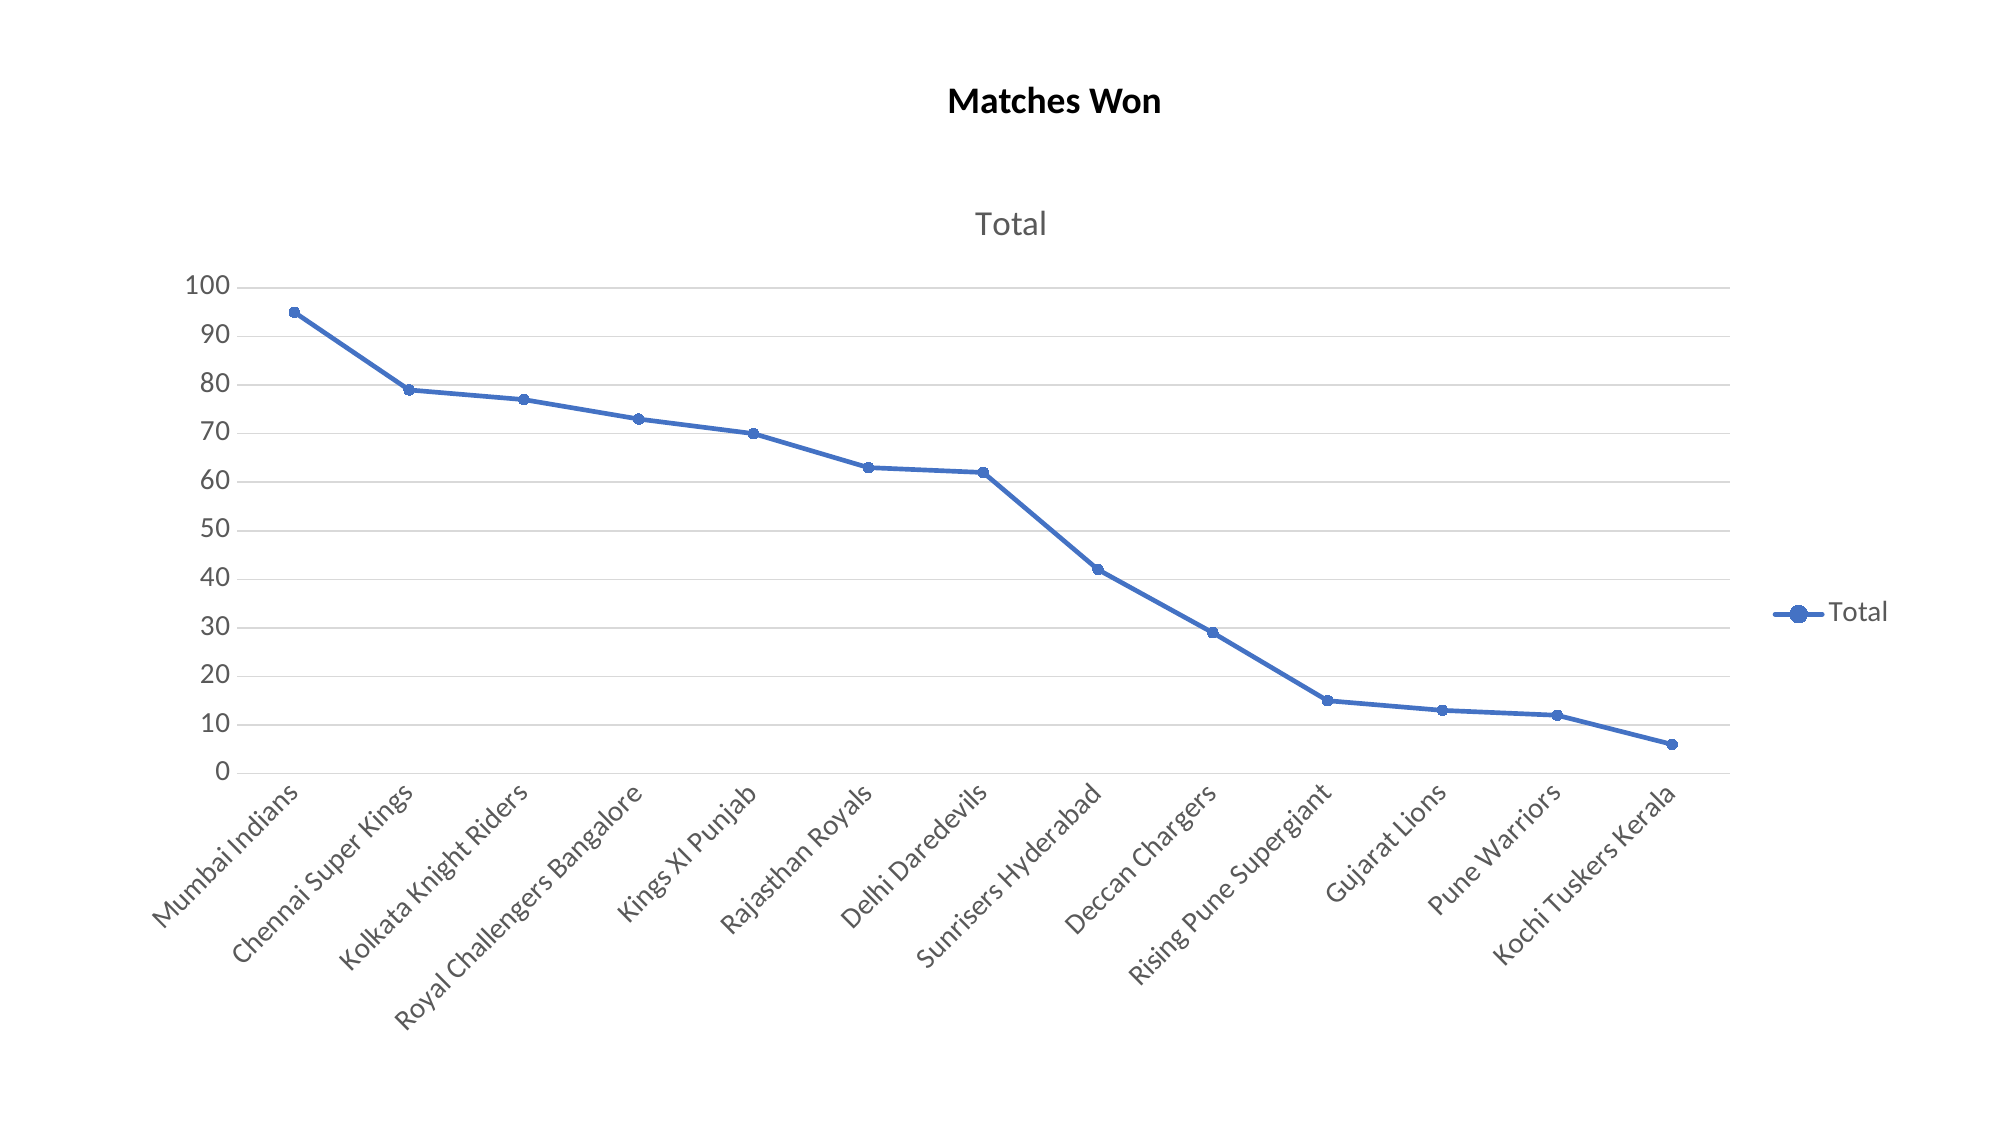

Matches Won

### Chart:

| Category | Total |
|---|---|
| Mumbai Indians | 95.0 |
| Chennai Super Kings | 79.0 |
| Kolkata Knight Riders | 77.0 |
| Royal Challengers Bangalore | 73.0 |
| Kings XI Punjab | 70.0 |
| Rajasthan Royals | 63.0 |
| Delhi Daredevils | 62.0 |
| Sunrisers Hyderabad | 42.0 |
| Deccan Chargers | 29.0 |
| Rising Pune Supergiant | 15.0 |
| Gujarat Lions | 13.0 |
| Pune Warriors | 12.0 |
| Kochi Tuskers Kerala | 6.0 |